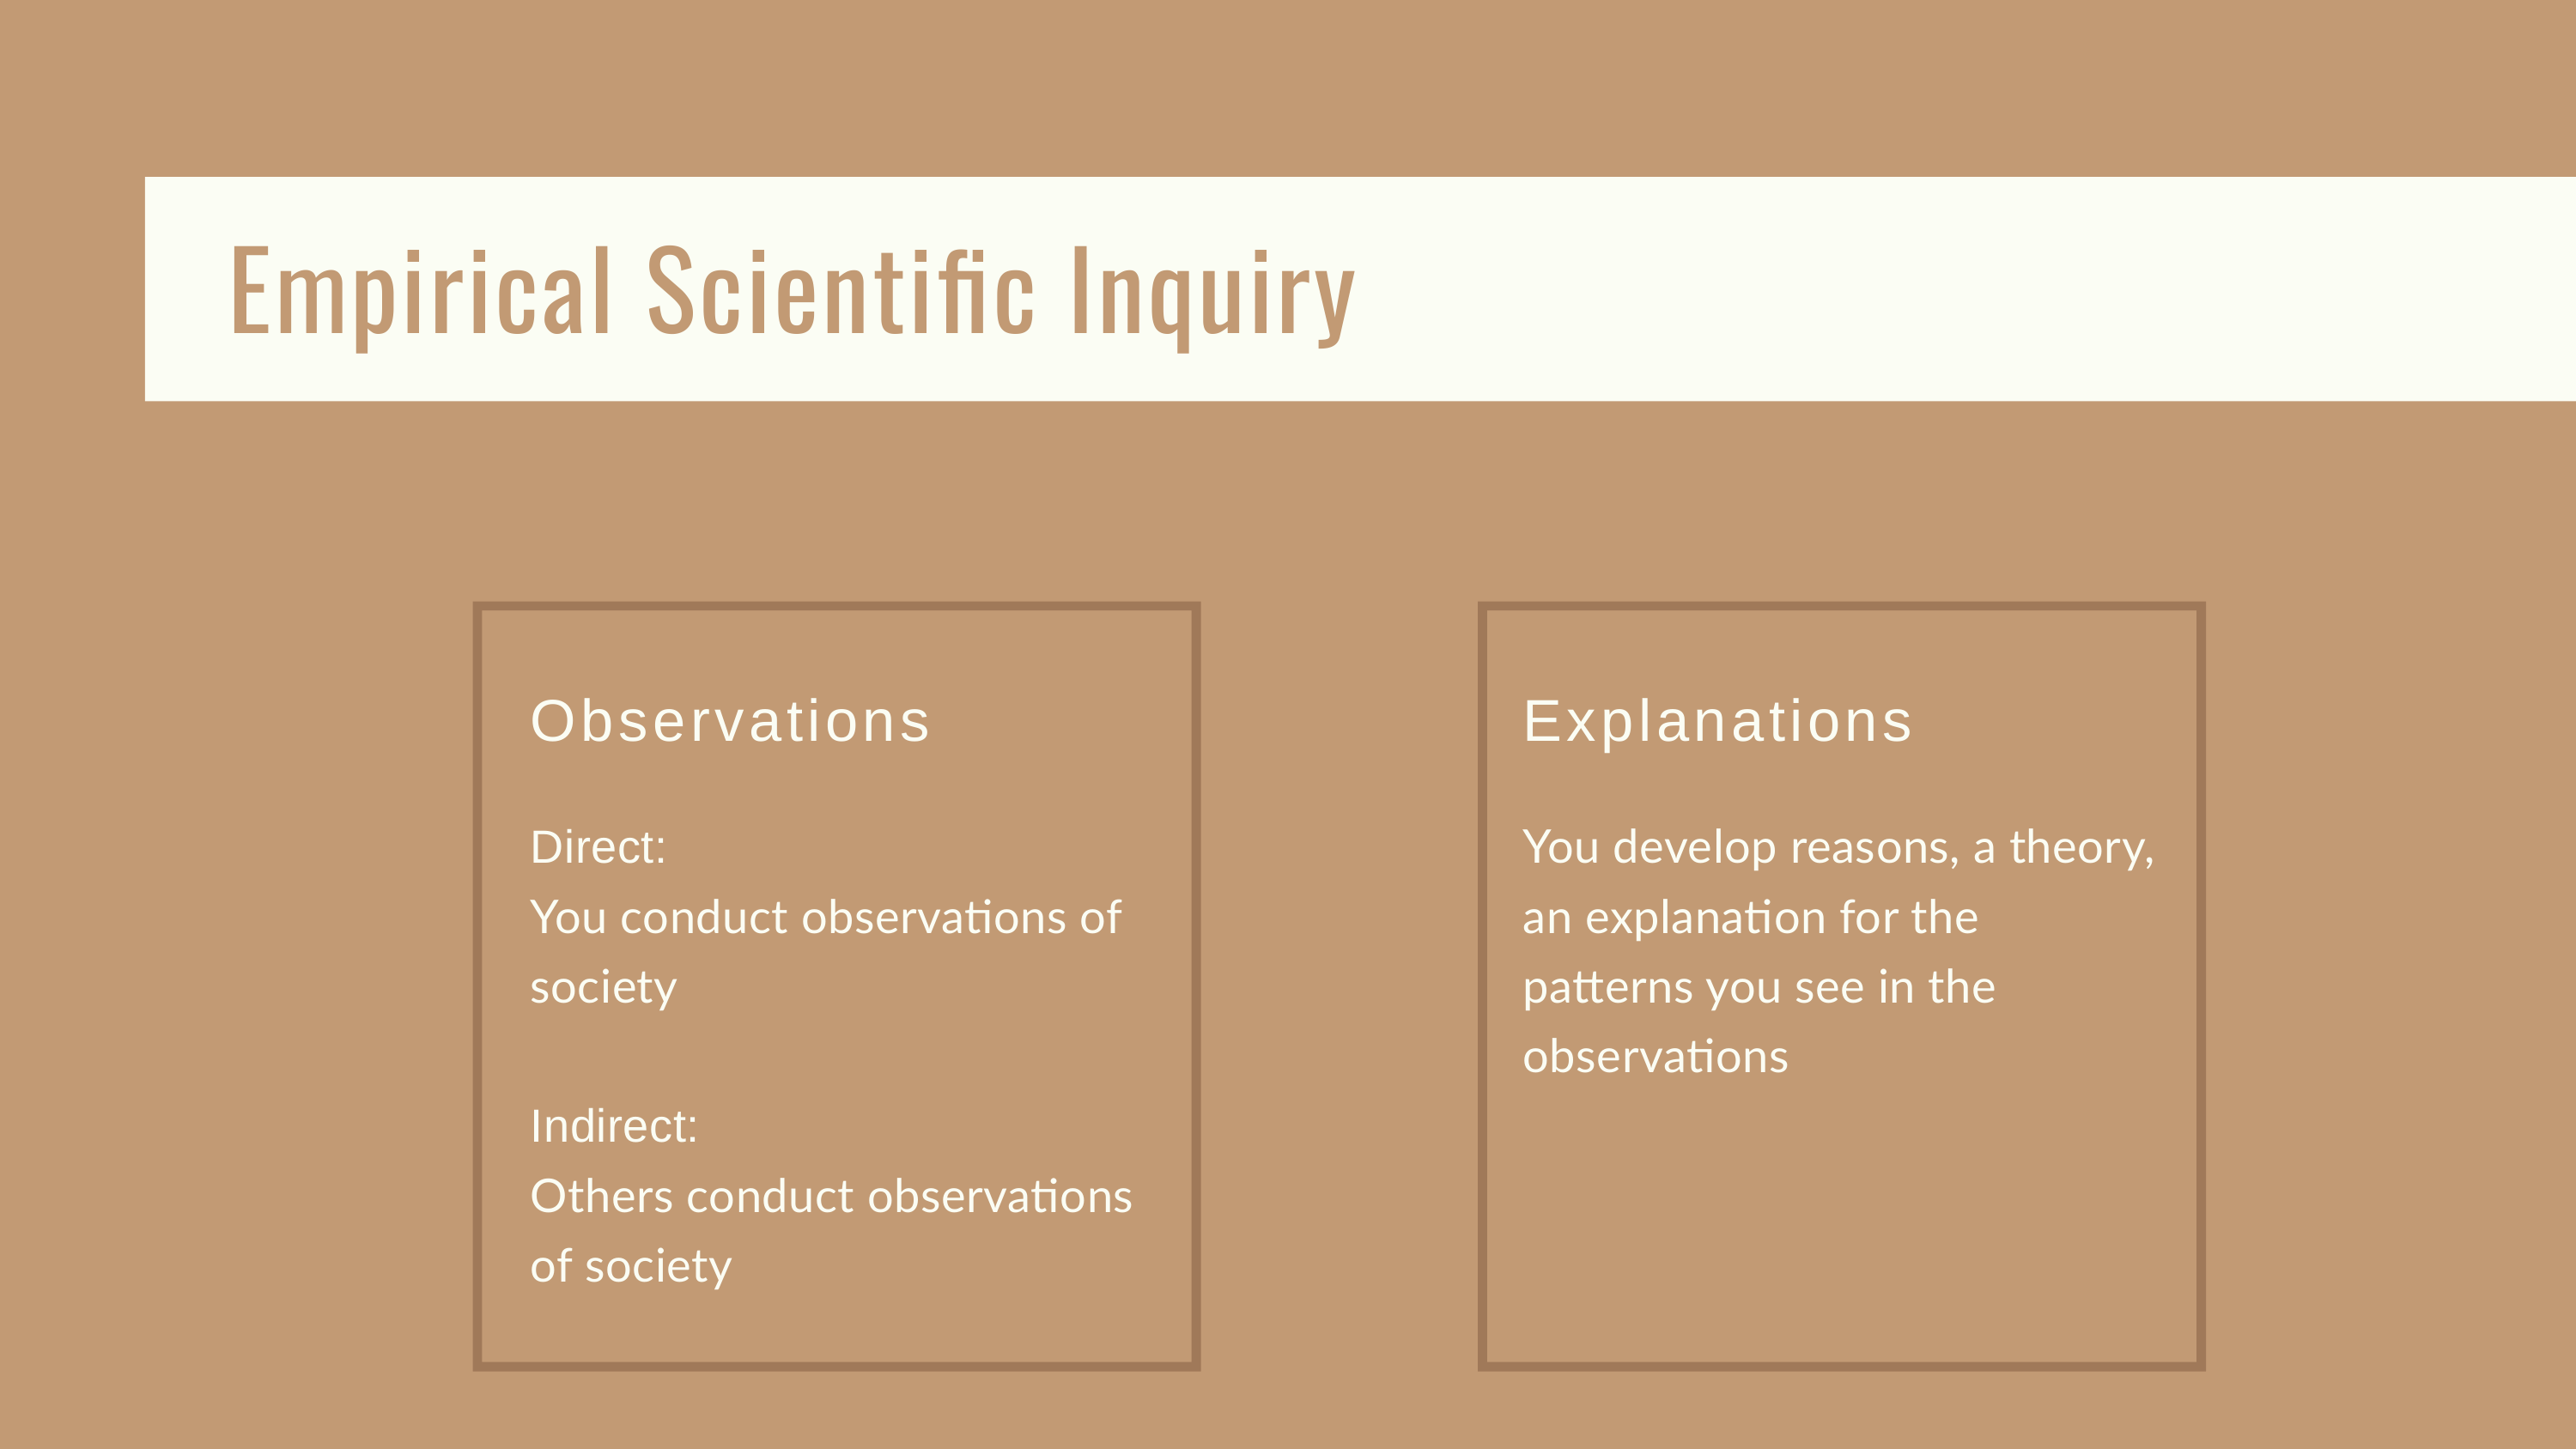

Empirical Scientific Inquiry

Observations
Direct:
You conduct observations of society

Indirect:
Others conduct observations of society
Explanations
You develop reasons, a theory, an explanation for the patterns you see in the observations